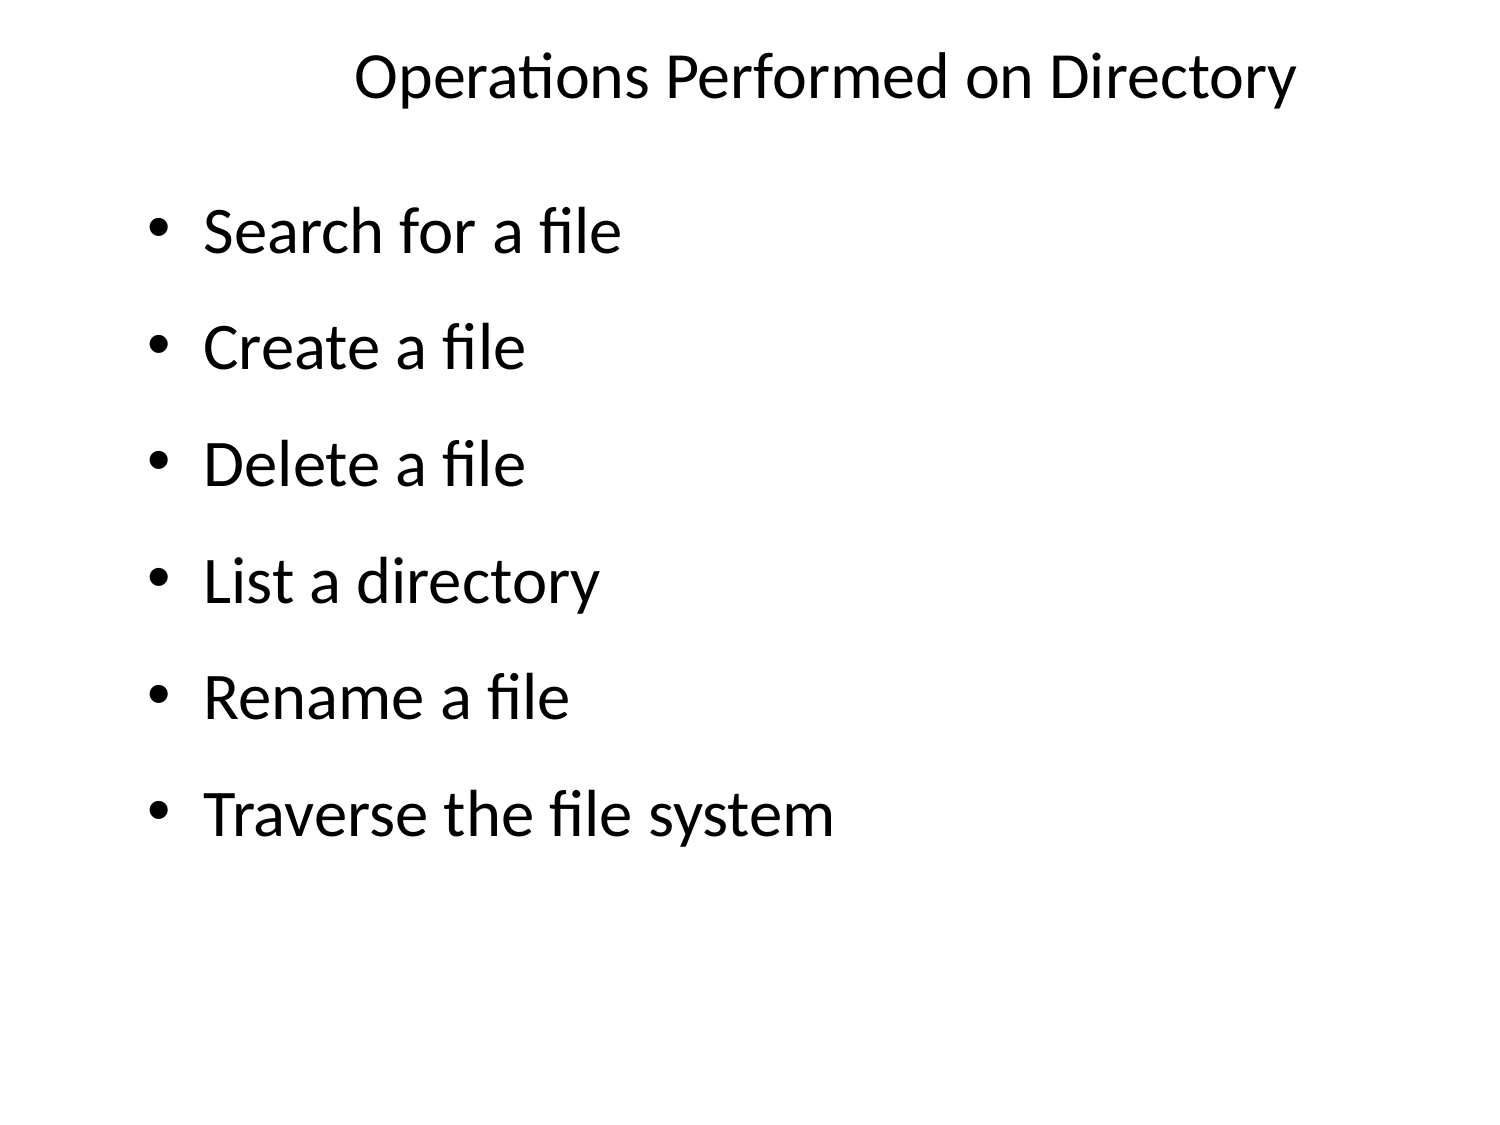

# Operations Performed on Directory
Search for a file

Create a file

Delete a file

List a directory

Rename a file

Traverse the file system